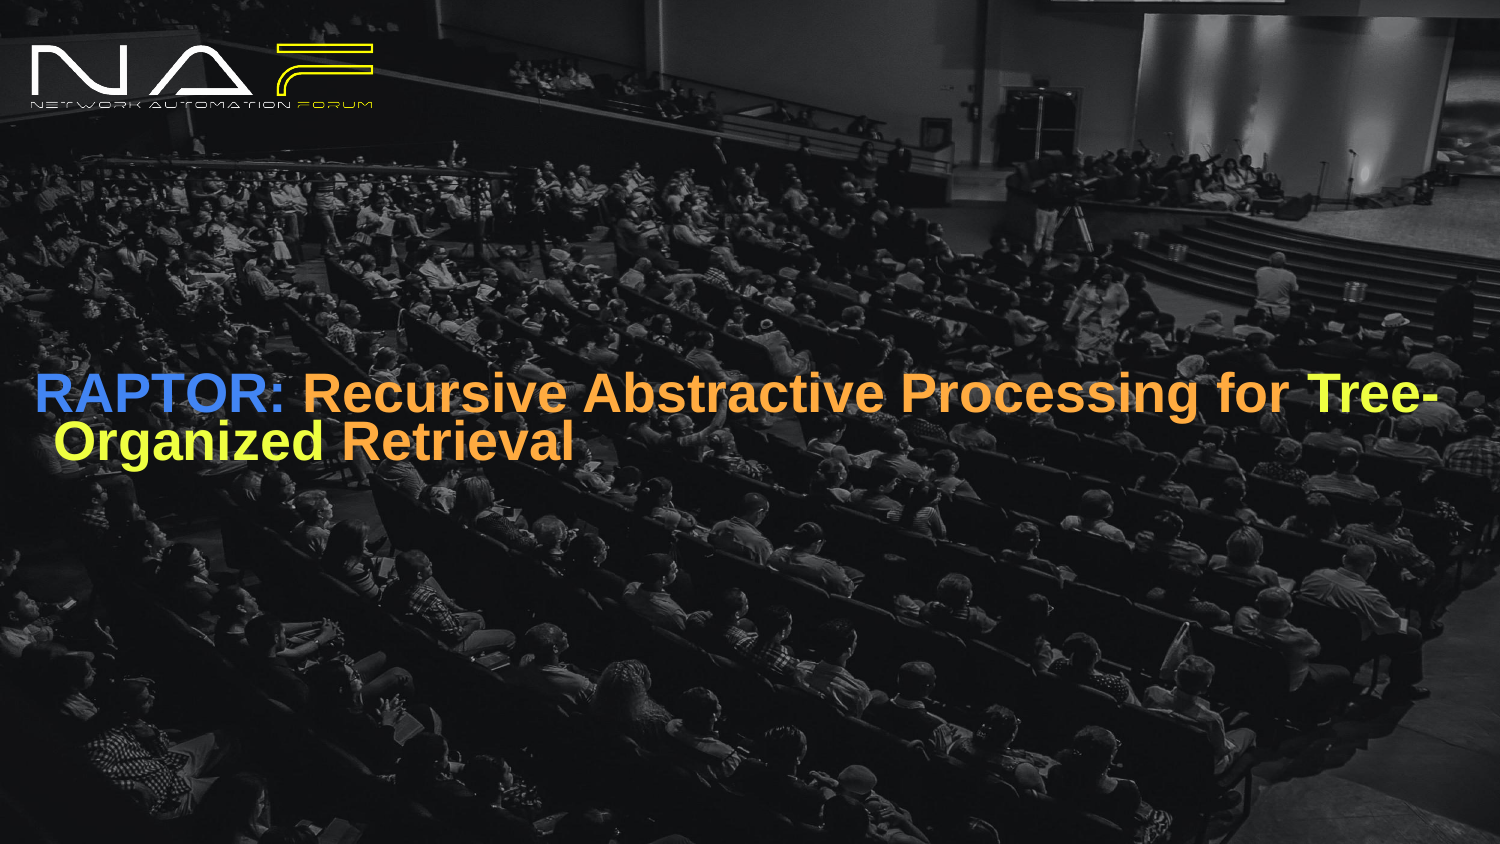

# RAPTOR: Recursive Abstractive Processing for Tree-Organized Retrieval